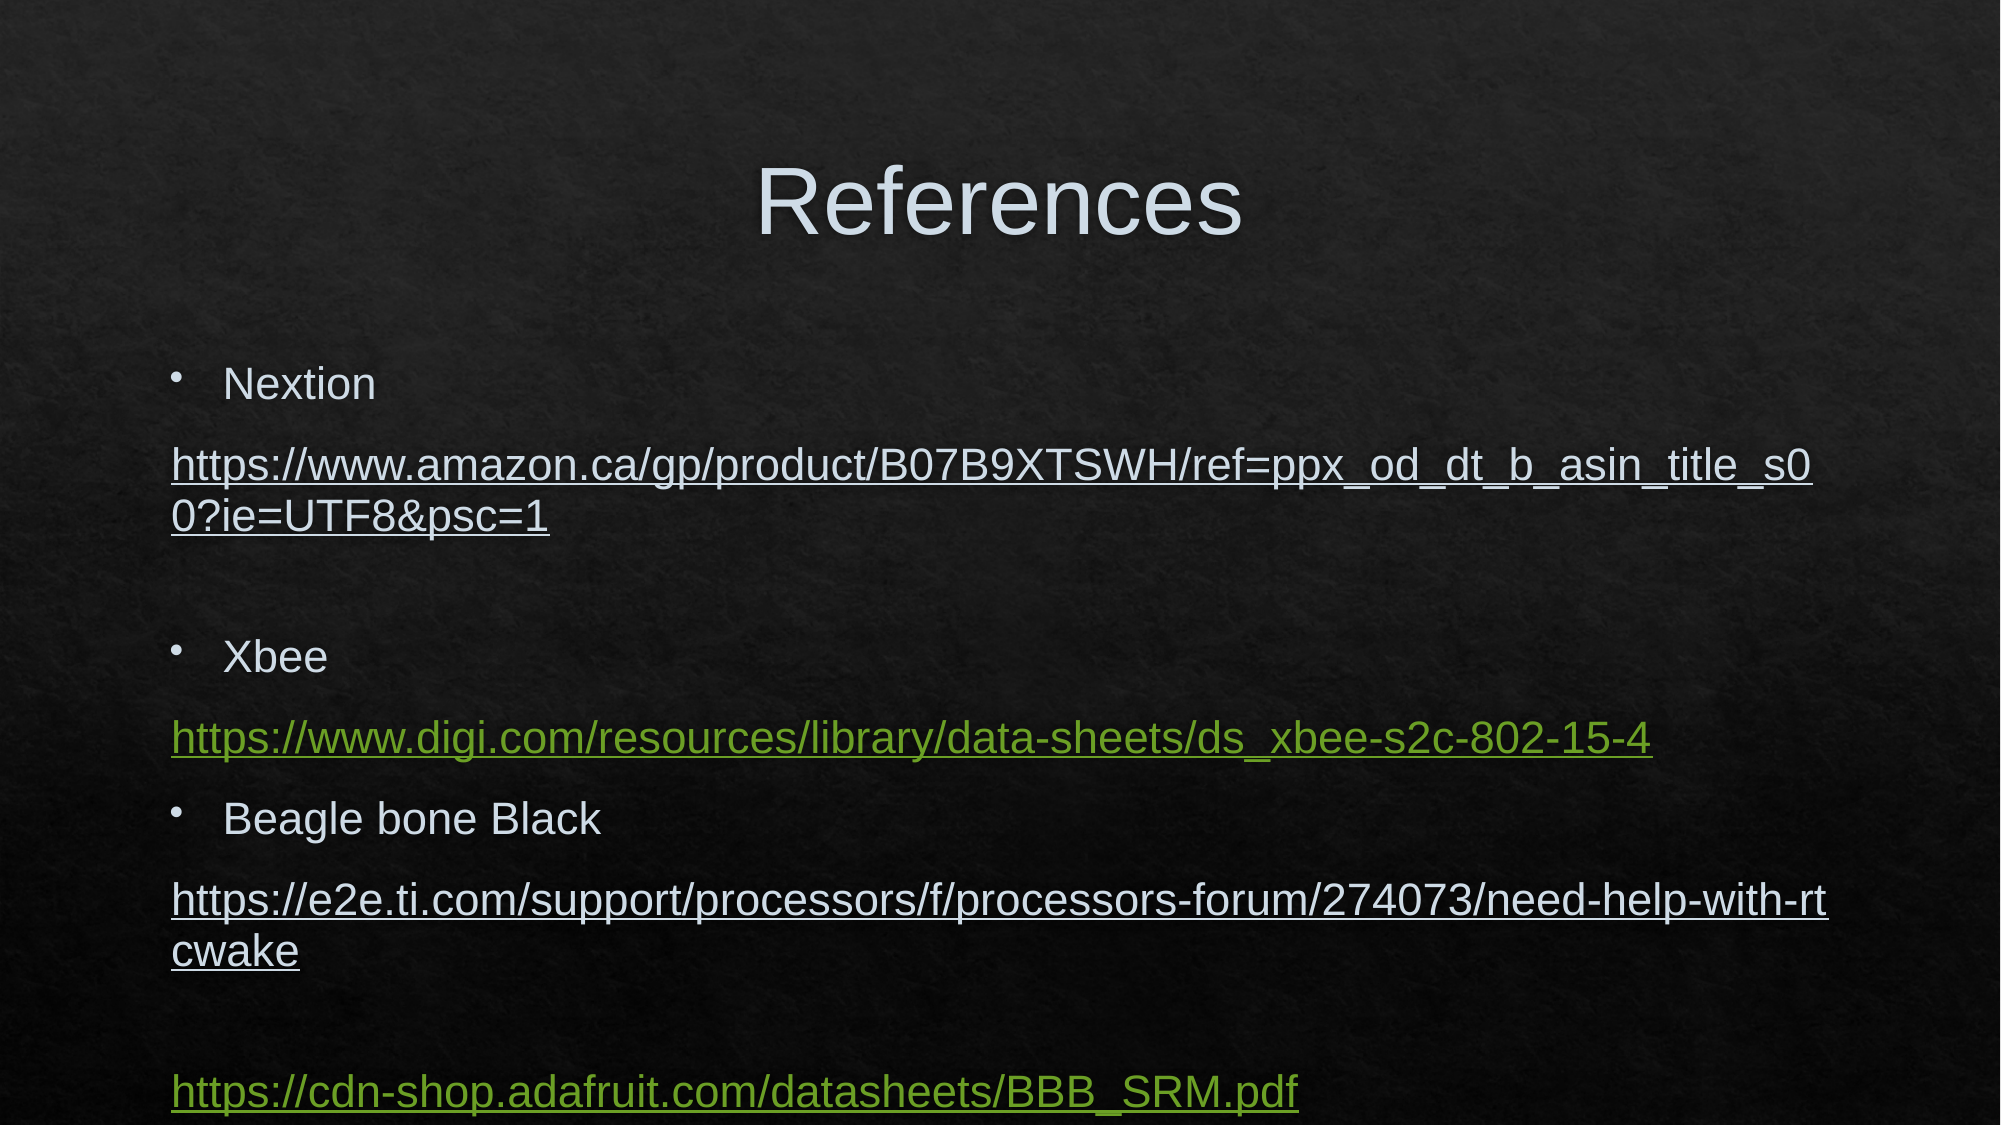

# References
Nextion
https://www.amazon.ca/gp/product/B07B9XTSWH/ref=ppx_od_dt_b_asin_title_s00?ie=UTF8&psc=1
Xbee
https://www.digi.com/resources/library/data-sheets/ds_xbee-s2c-802-15-4
Beagle bone Black
https://e2e.ti.com/support/processors/f/processors-forum/274073/need-help-with-rtcwake
https://cdn-shop.adafruit.com/datasheets/BBB_SRM.pdf